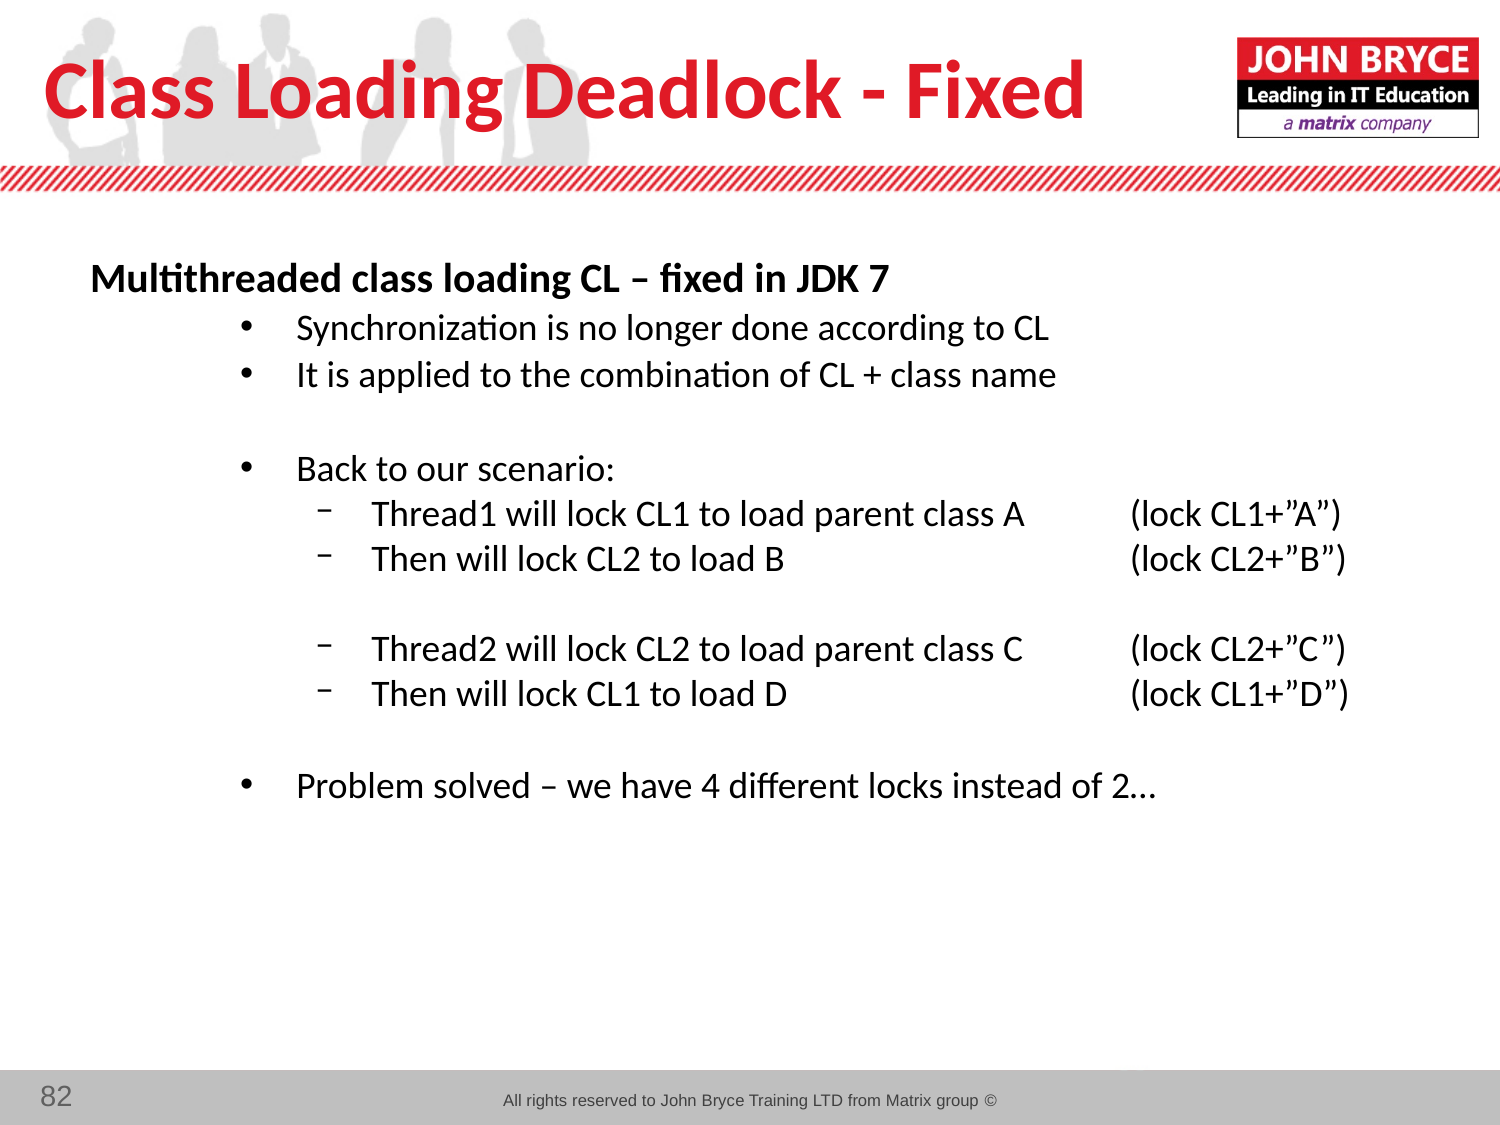

# Class Loading Deadlock - Fixed
Multithreaded class loading CL – fixed in JDK 7
Synchronization is no longer done according to CL
It is applied to the combination of CL + class name

Back to our scenario:
Thread1 will lock CL1 to load parent class A	 (lock CL1+”A”)
Then will lock CL2 to load B 			 (lock CL2+”B”)

Thread2 will lock CL2 to load parent class C	 (lock CL2+”C”)
Then will lock CL1 to load D 			 (lock CL1+”D”)

Problem solved – we have 4 different locks instead of 2…